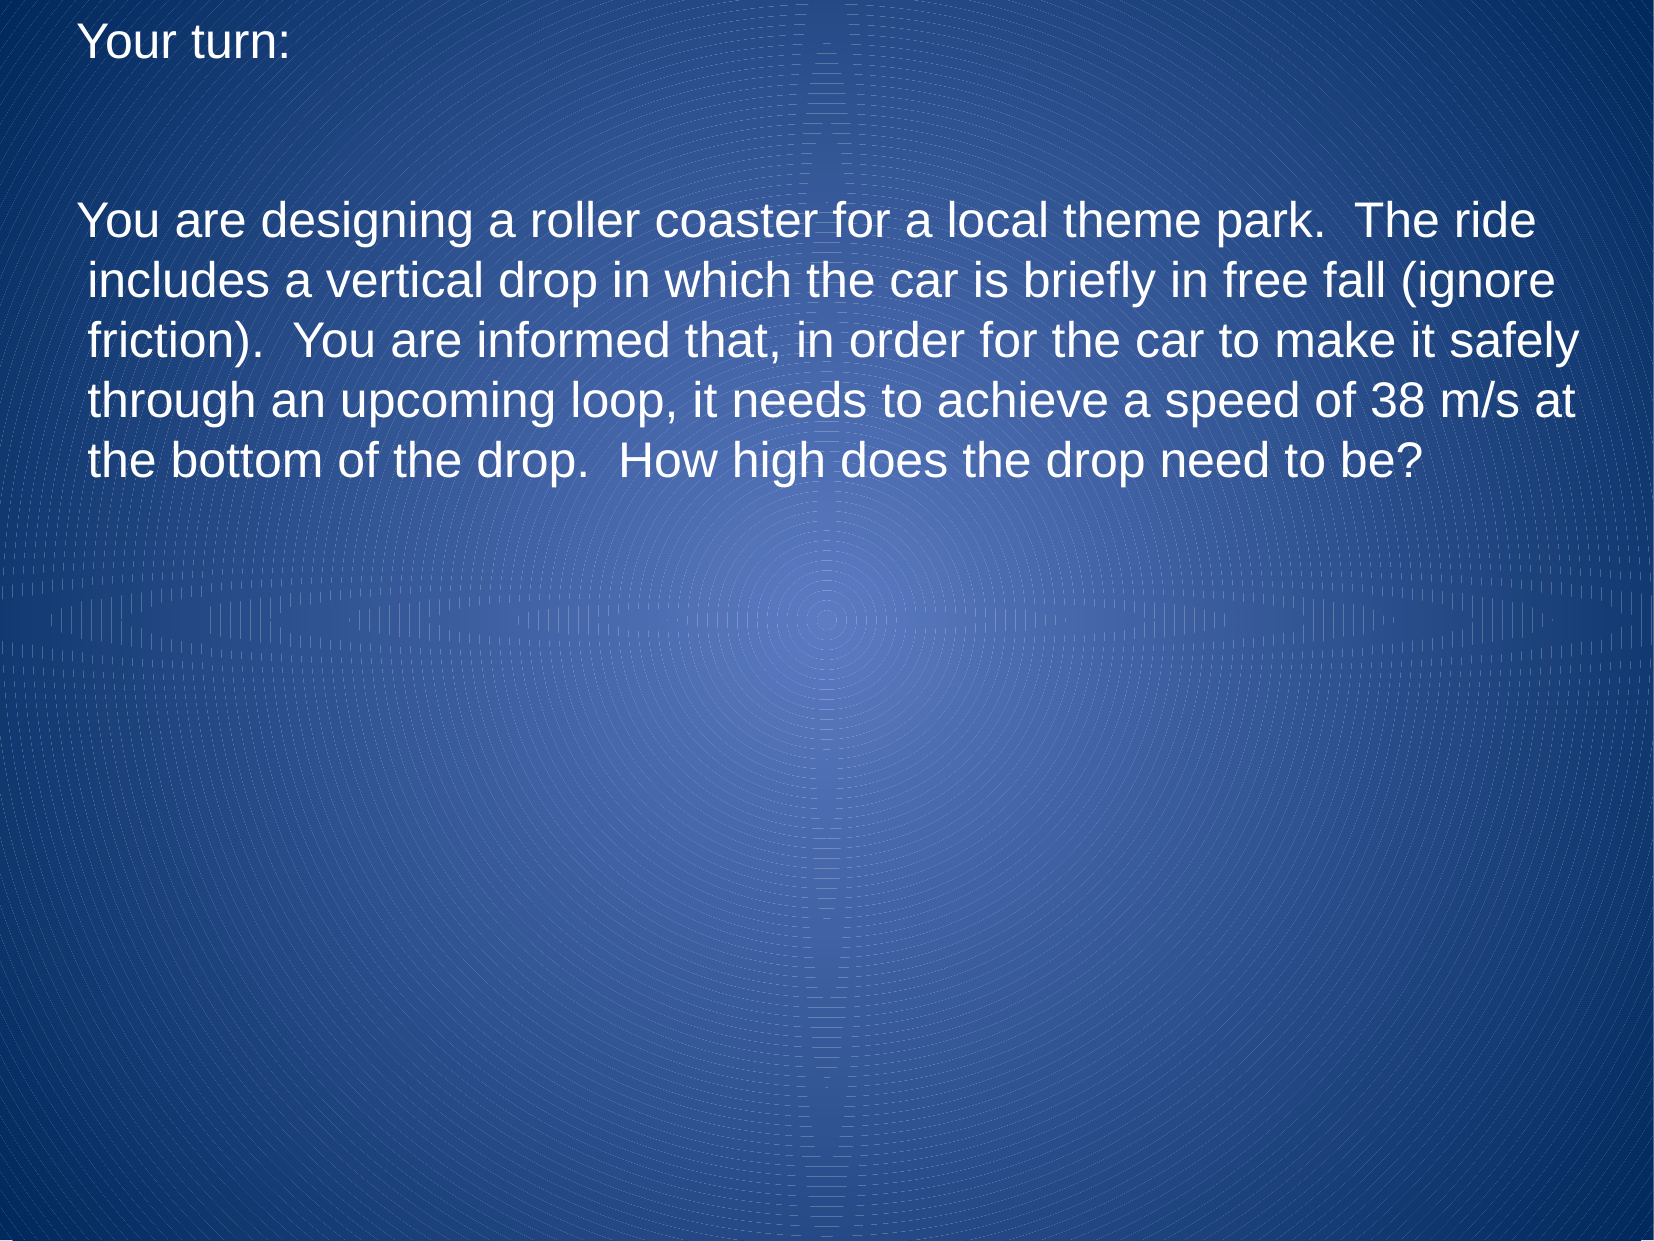

Your turn:

   You are designing a roller coaster for a local theme park.  The ride includes a vertical drop in which the car is briefly in free fall (ignore friction).  You are informed that, in order for the car to make it safely through an upcoming loop, it needs to achieve a speed of 38 m/s at the bottom of the drop.  How high does the drop need to be?